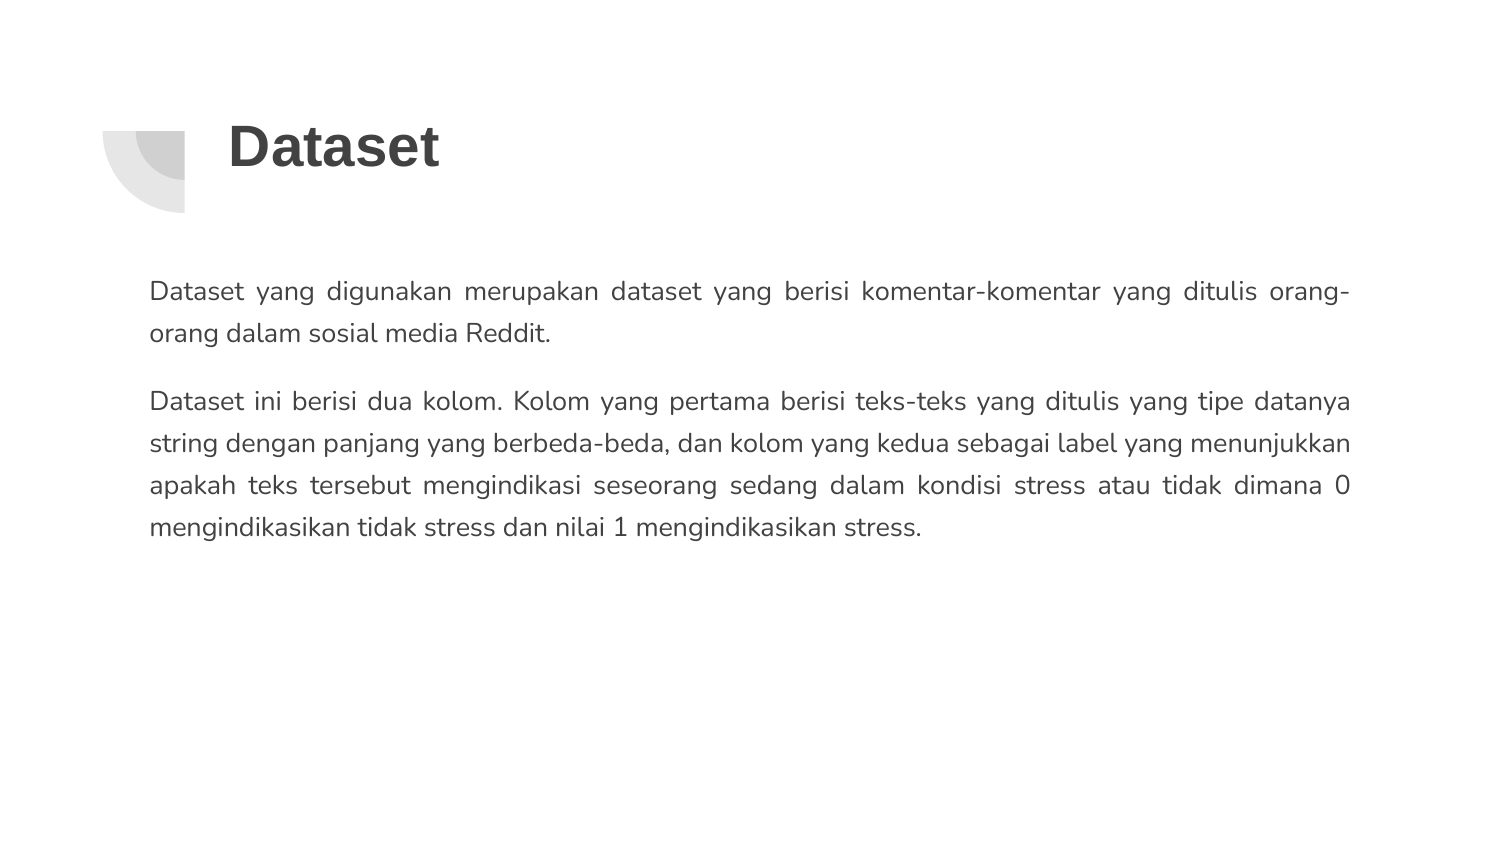

# Dataset
Dataset yang digunakan merupakan dataset yang berisi komentar-komentar yang ditulis orang-orang dalam sosial media Reddit.
Dataset ini berisi dua kolom. Kolom yang pertama berisi teks-teks yang ditulis yang tipe datanya string dengan panjang yang berbeda-beda, dan kolom yang kedua sebagai label yang menunjukkan apakah teks tersebut mengindikasi seseorang sedang dalam kondisi stress atau tidak dimana 0 mengindikasikan tidak stress dan nilai 1 mengindikasikan stress.